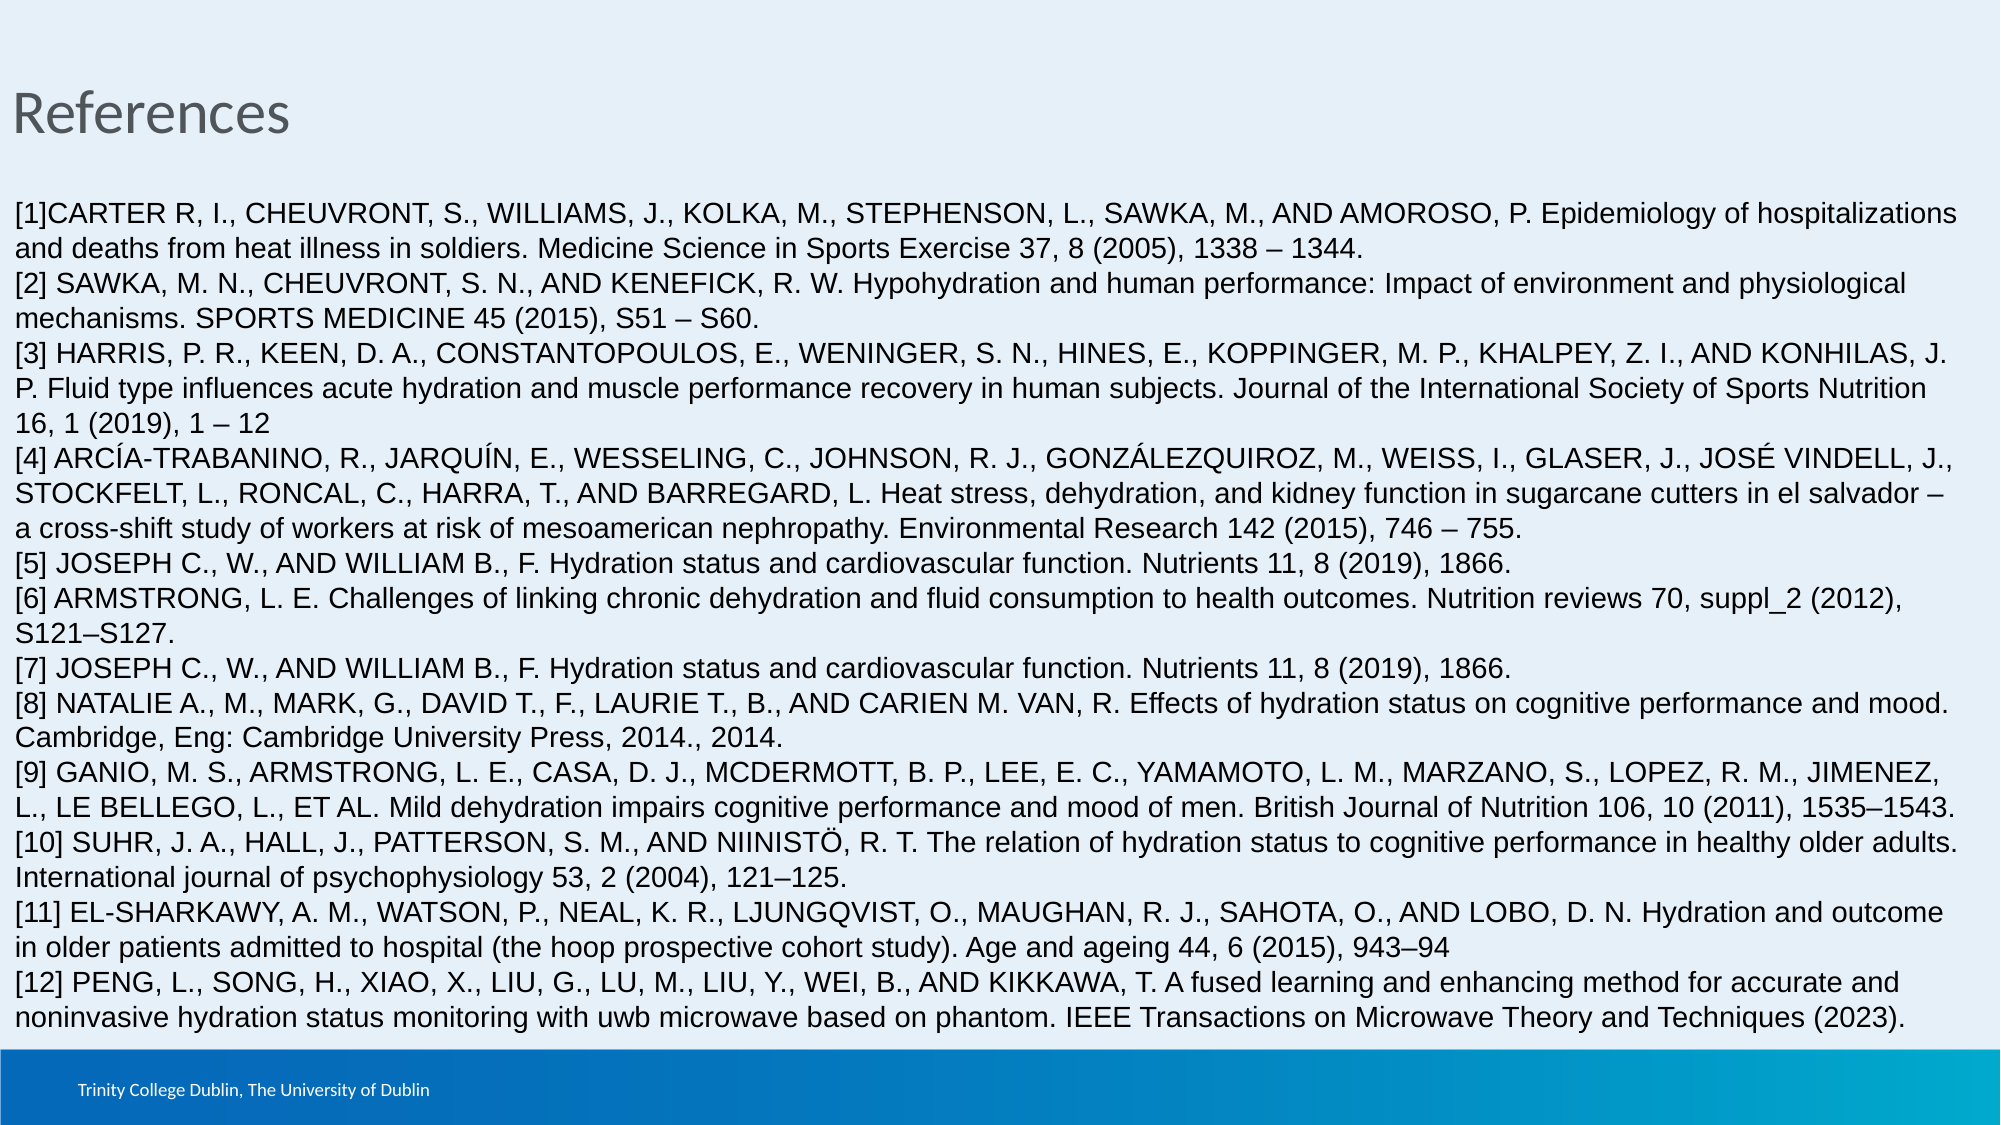

# References
[1]CARTER R, I., CHEUVRONT, S., WILLIAMS, J., KOLKA, M., STEPHENSON, L., SAWKA, M., AND AMOROSO, P. Epidemiology of hospitalizations and deaths from heat illness in soldiers. Medicine Science in Sports Exercise 37, 8 (2005), 1338 – 1344.
[2] SAWKA, M. N., CHEUVRONT, S. N., AND KENEFICK, R. W. Hypohydration and human performance: Impact of environment and physiological mechanisms. SPORTS MEDICINE 45 (2015), S51 – S60.
[3] HARRIS, P. R., KEEN, D. A., CONSTANTOPOULOS, E., WENINGER, S. N., HINES, E., KOPPINGER, M. P., KHALPEY, Z. I., AND KONHILAS, J. P. Fluid type influences acute hydration and muscle performance recovery in human subjects. Journal of the International Society of Sports Nutrition 16, 1 (2019), 1 – 12
[4] ARCÍA-TRABANINO, R., JARQUÍN, E., WESSELING, C., JOHNSON, R. J., GONZÁLEZQUIROZ, M., WEISS, I., GLASER, J., JOSÉ VINDELL, J., STOCKFELT, L., RONCAL, C., HARRA, T., AND BARREGARD, L. Heat stress, dehydration, and kidney function in sugarcane cutters in el salvador – a cross-shift study of workers at risk of mesoamerican nephropathy. Environmental Research 142 (2015), 746 – 755.
[5] JOSEPH C., W., AND WILLIAM B., F. Hydration status and cardiovascular function. Nutrients 11, 8 (2019), 1866.
[6] ARMSTRONG, L. E. Challenges of linking chronic dehydration and fluid consumption to health outcomes. Nutrition reviews 70, suppl_2 (2012), S121–S127.
[7] JOSEPH C., W., AND WILLIAM B., F. Hydration status and cardiovascular function. Nutrients 11, 8 (2019), 1866.
[8] NATALIE A., M., MARK, G., DAVID T., F., LAURIE T., B., AND CARIEN M. VAN, R. Effects of hydration status on cognitive performance and mood. Cambridge, Eng: Cambridge University Press, 2014., 2014.
[9] GANIO, M. S., ARMSTRONG, L. E., CASA, D. J., MCDERMOTT, B. P., LEE, E. C., YAMAMOTO, L. M., MARZANO, S., LOPEZ, R. M., JIMENEZ, L., LE BELLEGO, L., ET AL. Mild dehydration impairs cognitive performance and mood of men. British Journal of Nutrition 106, 10 (2011), 1535–1543.
[10] SUHR, J. A., HALL, J., PATTERSON, S. M., AND NIINISTÖ, R. T. The relation of hydration status to cognitive performance in healthy older adults. International journal of psychophysiology 53, 2 (2004), 121–125.
[11] EL-SHARKAWY, A. M., WATSON, P., NEAL, K. R., LJUNGQVIST, O., MAUGHAN, R. J., SAHOTA, O., AND LOBO, D. N. Hydration and outcome in older patients admitted to hospital (the hoop prospective cohort study). Age and ageing 44, 6 (2015), 943–94
[12] PENG, L., SONG, H., XIAO, X., LIU, G., LU, M., LIU, Y., WEI, B., AND KIKKAWA, T. A fused learning and enhancing method for accurate and noninvasive hydration status monitoring with uwb microwave based on phantom. IEEE Transactions on Microwave Theory and Techniques (2023).
18